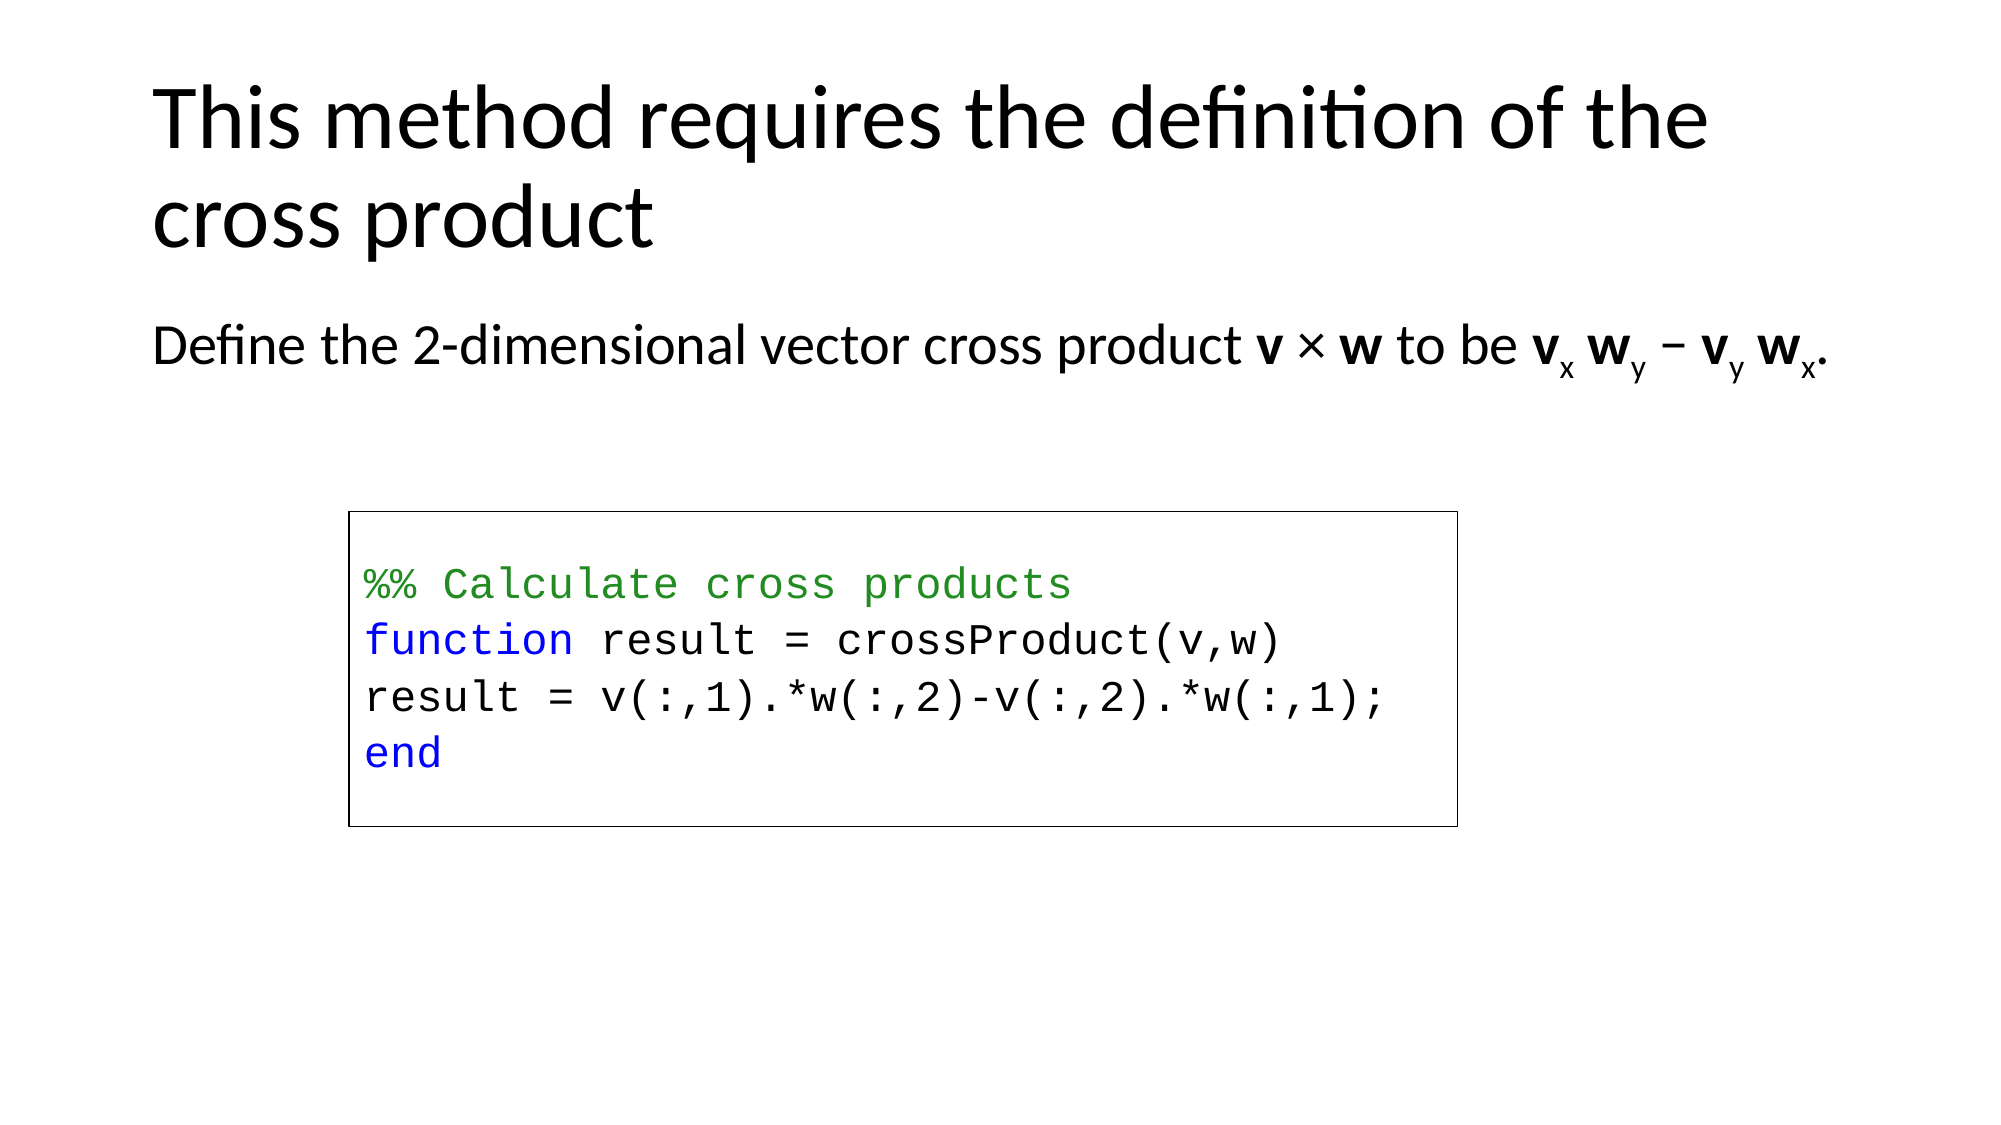

# This method requires the definition of the cross product
Define the 2-dimensional vector cross product v × w to be vx wy − vy wx.

%% Calculate cross products
function result = crossProduct(v,w)
result = v(:,1).*w(:,2)-v(:,2).*w(:,1);
end